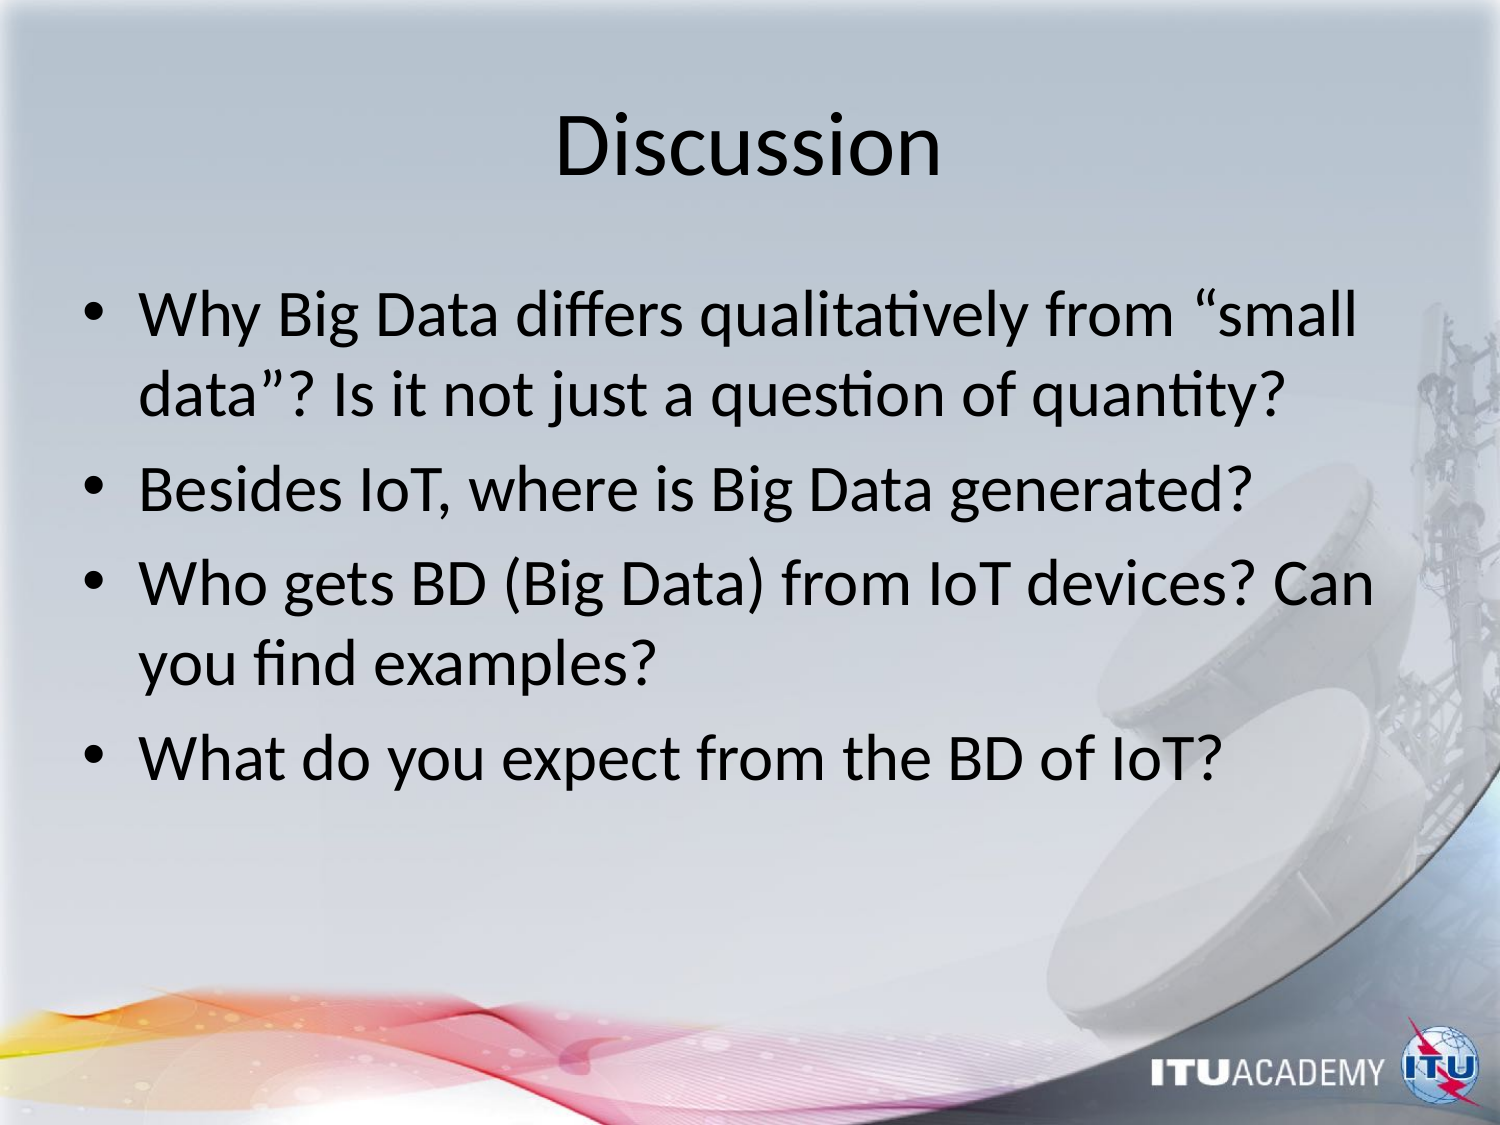

# Discussion
Why Big Data differs qualitatively from “small data”? Is it not just a question of quantity?
Besides IoT, where is Big Data generated?
Who gets BD (Big Data) from IoT devices? Can you find examples?
What do you expect from the BD of IoT?